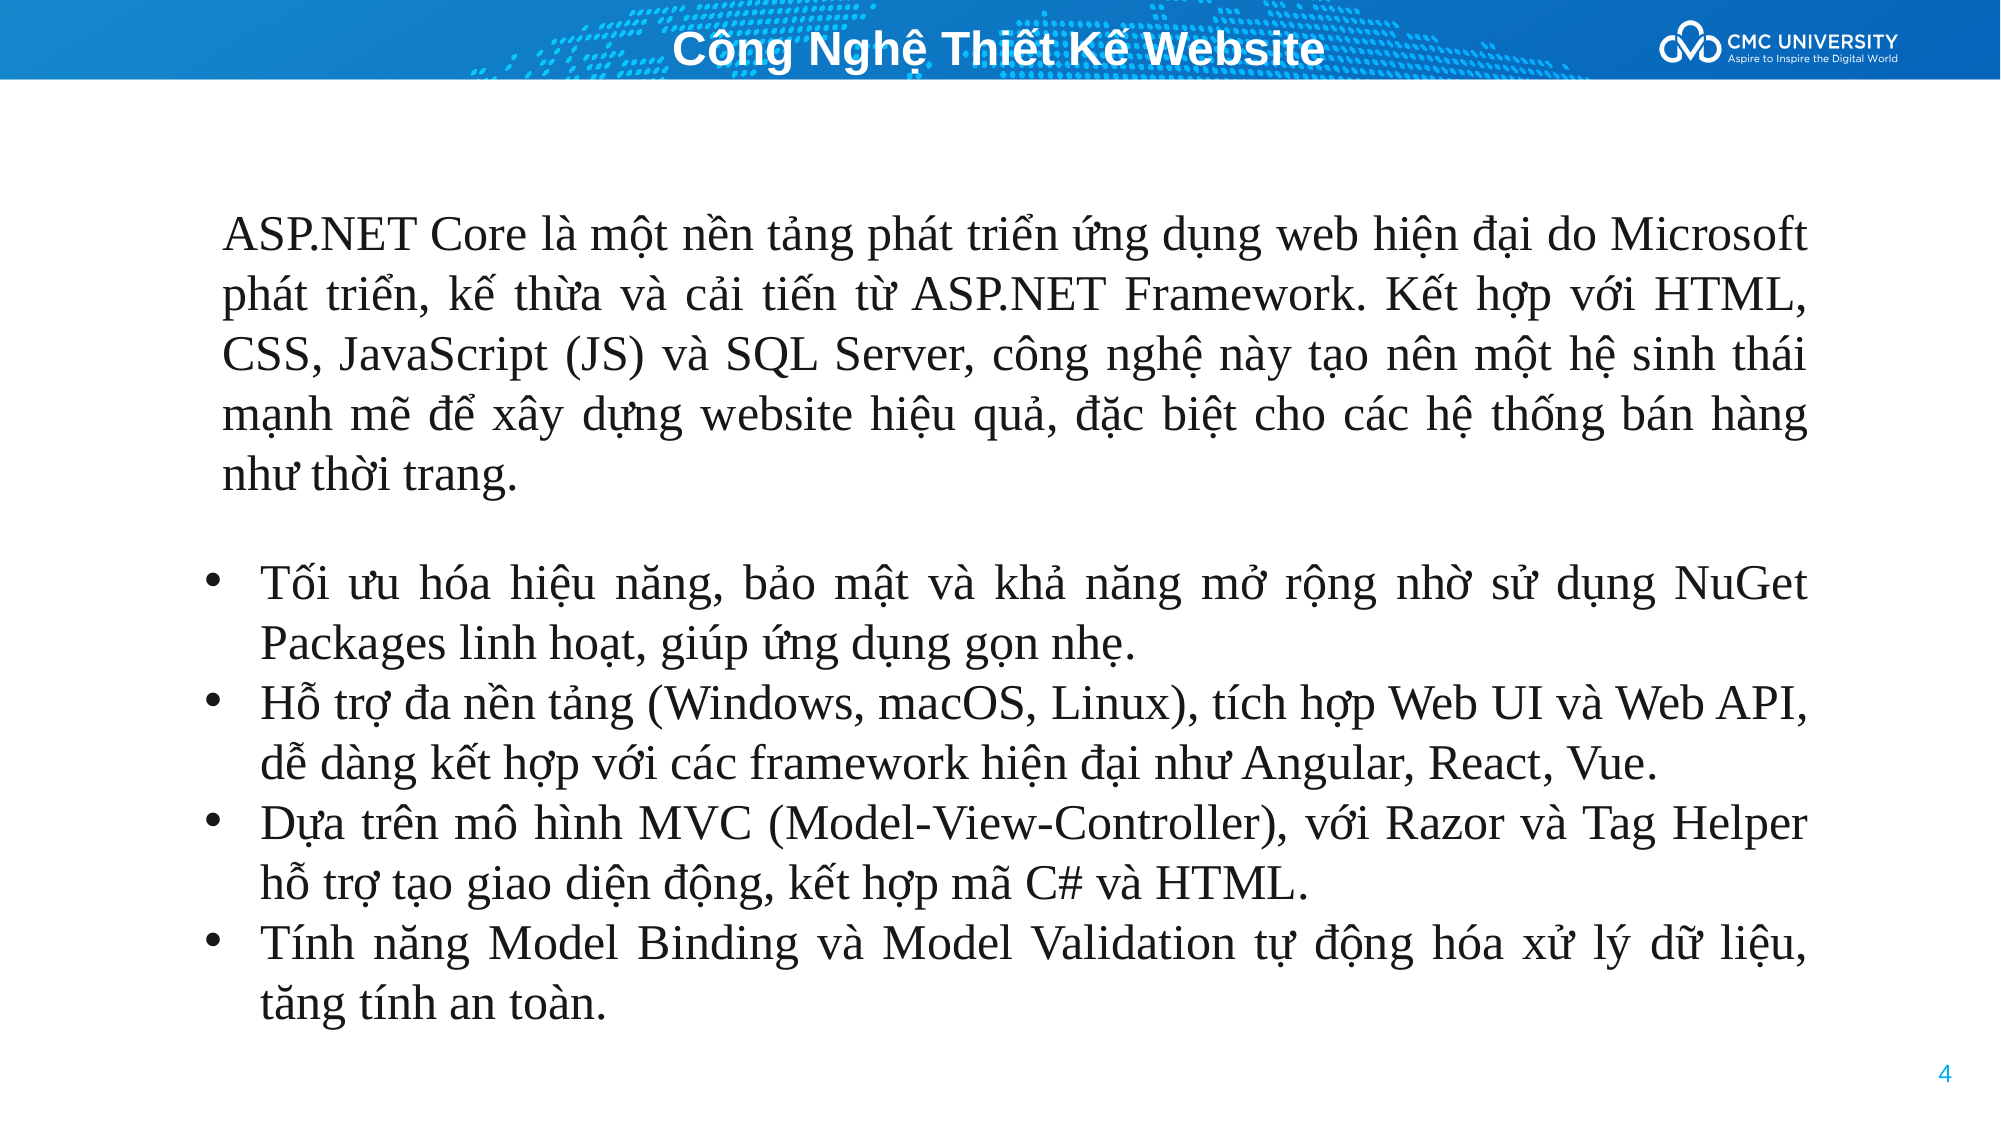

# Công Nghệ Thiết Kế Website

ASP.NET Core là một nền tảng phát triển ứng dụng web hiện đại do Microsoft phát triển, kế thừa và cải tiến từ ASP.NET Framework. Kết hợp với HTML, CSS, JavaScript (JS) và SQL Server, công nghệ này tạo nên một hệ sinh thái mạnh mẽ để xây dựng website hiệu quả, đặc biệt cho các hệ thống bán hàng như thời trang.
Tối ưu hóa hiệu năng, bảo mật và khả năng mở rộng nhờ sử dụng NuGet Packages linh hoạt, giúp ứng dụng gọn nhẹ.
Hỗ trợ đa nền tảng (Windows, macOS, Linux), tích hợp Web UI và Web API, dễ dàng kết hợp với các framework hiện đại như Angular, React, Vue.
Dựa trên mô hình MVC (Model-View-Controller), với Razor và Tag Helper hỗ trợ tạo giao diện động, kết hợp mã C# và HTML.
Tính năng Model Binding và Model Validation tự động hóa xử lý dữ liệu, tăng tính an toàn.
4